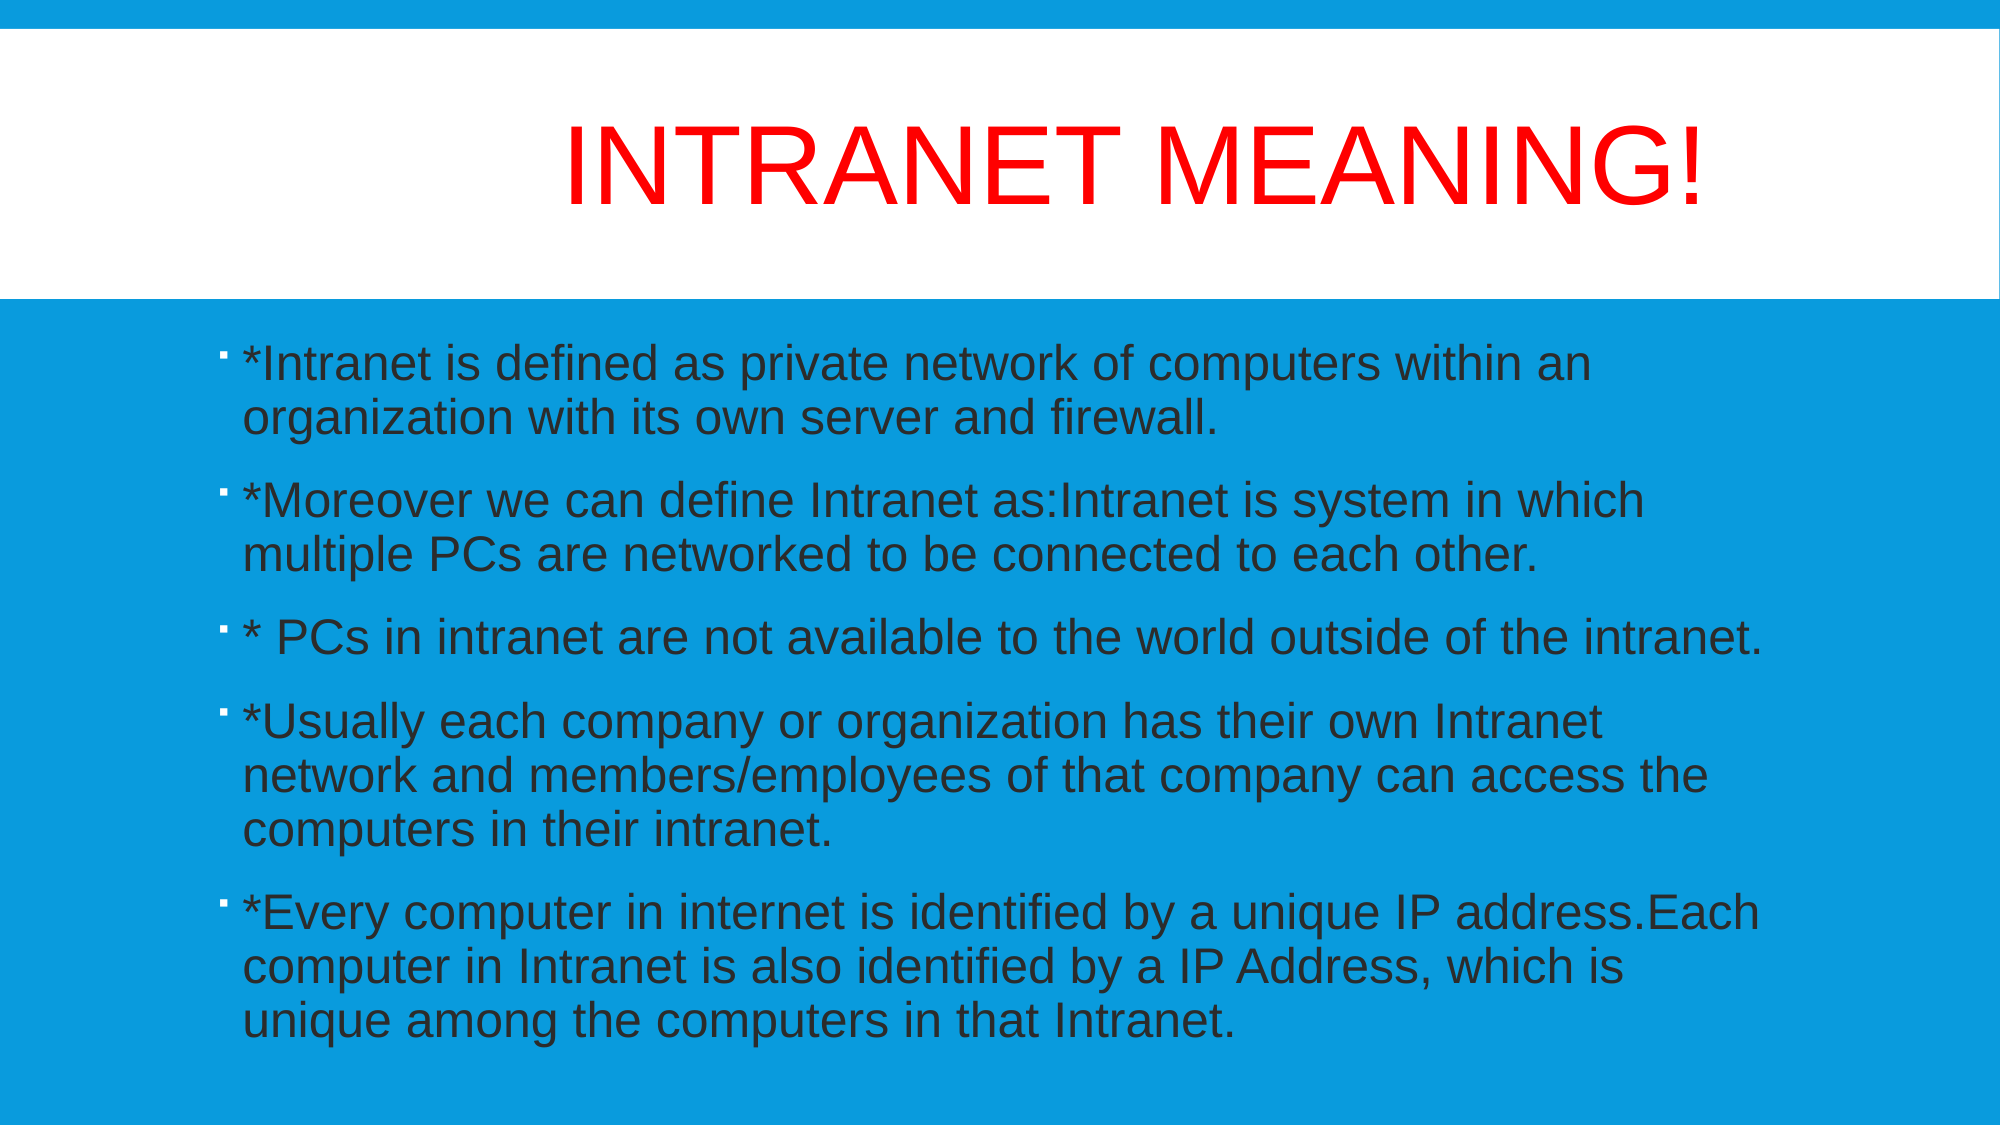

# Intranet meaning!
*Intranet is defined as private network of computers within an organization with its own server and firewall.
*Moreover we can define Intranet as:Intranet is system in which multiple PCs are networked to be connected to each other.
* PCs in intranet are not available to the world outside of the intranet.
*Usually each company or organization has their own Intranet network and members/employees of that company can access the computers in their intranet.
*Every computer in internet is identified by a unique IP address.Each computer in Intranet is also identified by a IP Address, which is unique among the computers in that Intranet.